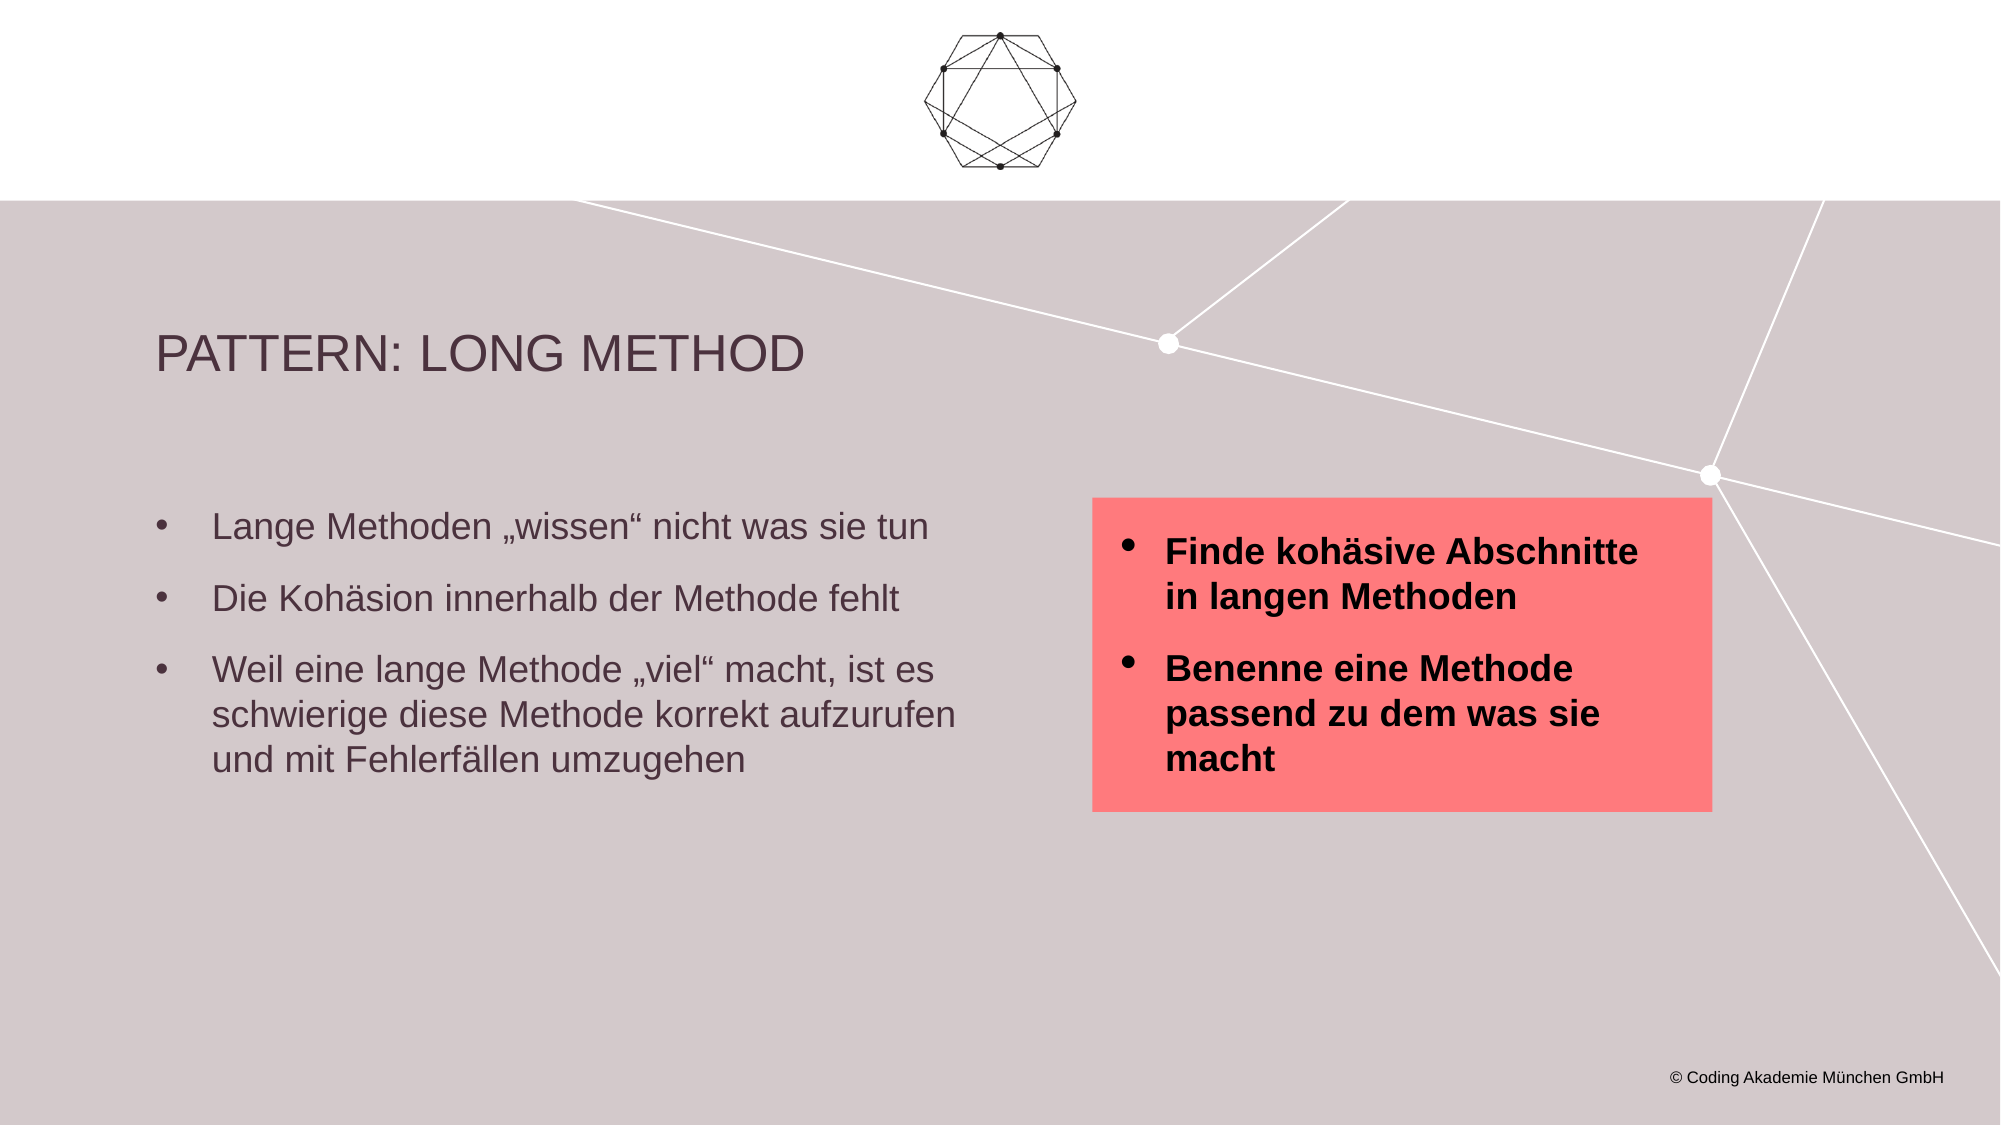

# Pattern: Long method
Lange Methoden „wissen“ nicht was sie tun
Die Kohäsion innerhalb der Methode fehlt
Weil eine lange Methode „viel“ macht, ist es schwierige diese Methode korrekt aufzurufen und mit Fehlerfällen umzugehen
Finde kohäsive Abschnitte in langen Methoden
Benenne eine Methode passend zu dem was sie macht
© Coding Akademie München GmbH